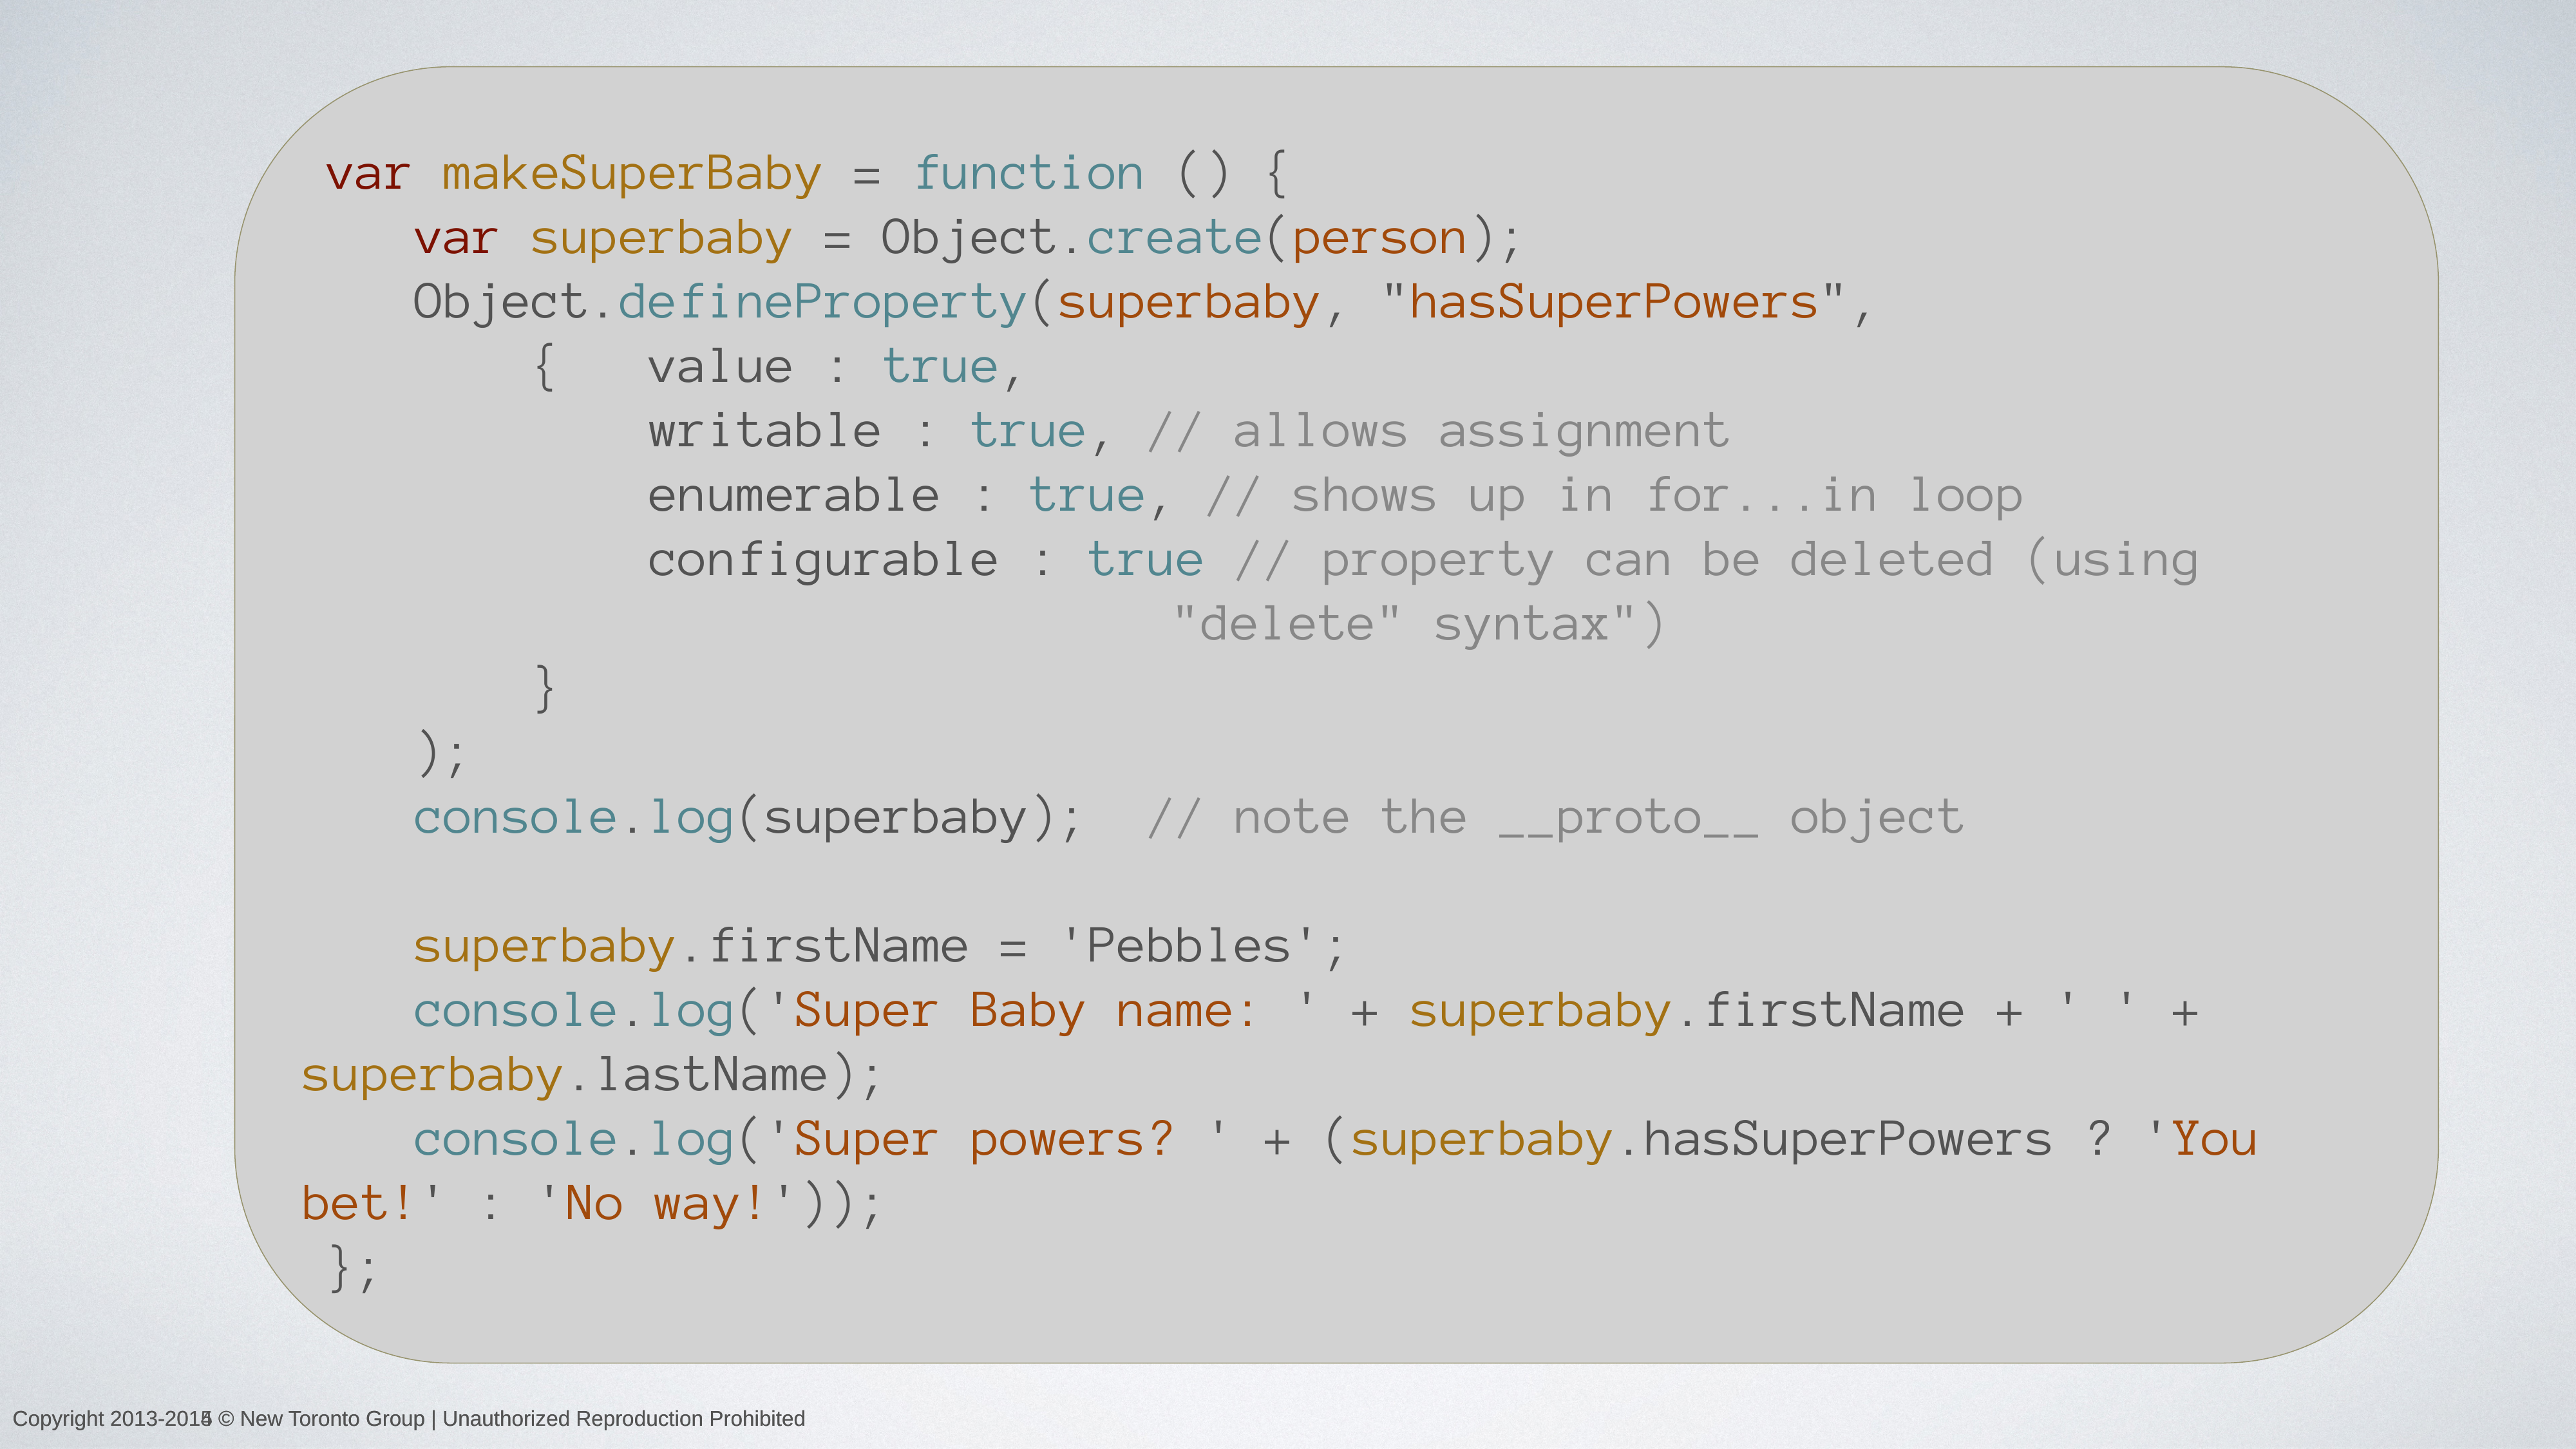

var makeSuperBaby = function () {
   var superbaby = Object.create(person);
   Object.defineProperty(superbaby, "hasSuperPowers",
       {   value : true,
           writable : true, // allows assignment
           enumerable : true, // shows up in for...in loop
           configurable : true // property can be deleted (using 											"delete" syntax")
       }
   );
   console.log(superbaby);  // note the __proto__ object

   superbaby.firstName = 'Pebbles';
   console.log('Super Baby name: ' + superbaby.firstName + ' ' + superbaby.lastName);
   console.log('Super powers? ' + (superbaby.hasSuperPowers ? 'You bet!' : 'No way!'));
};